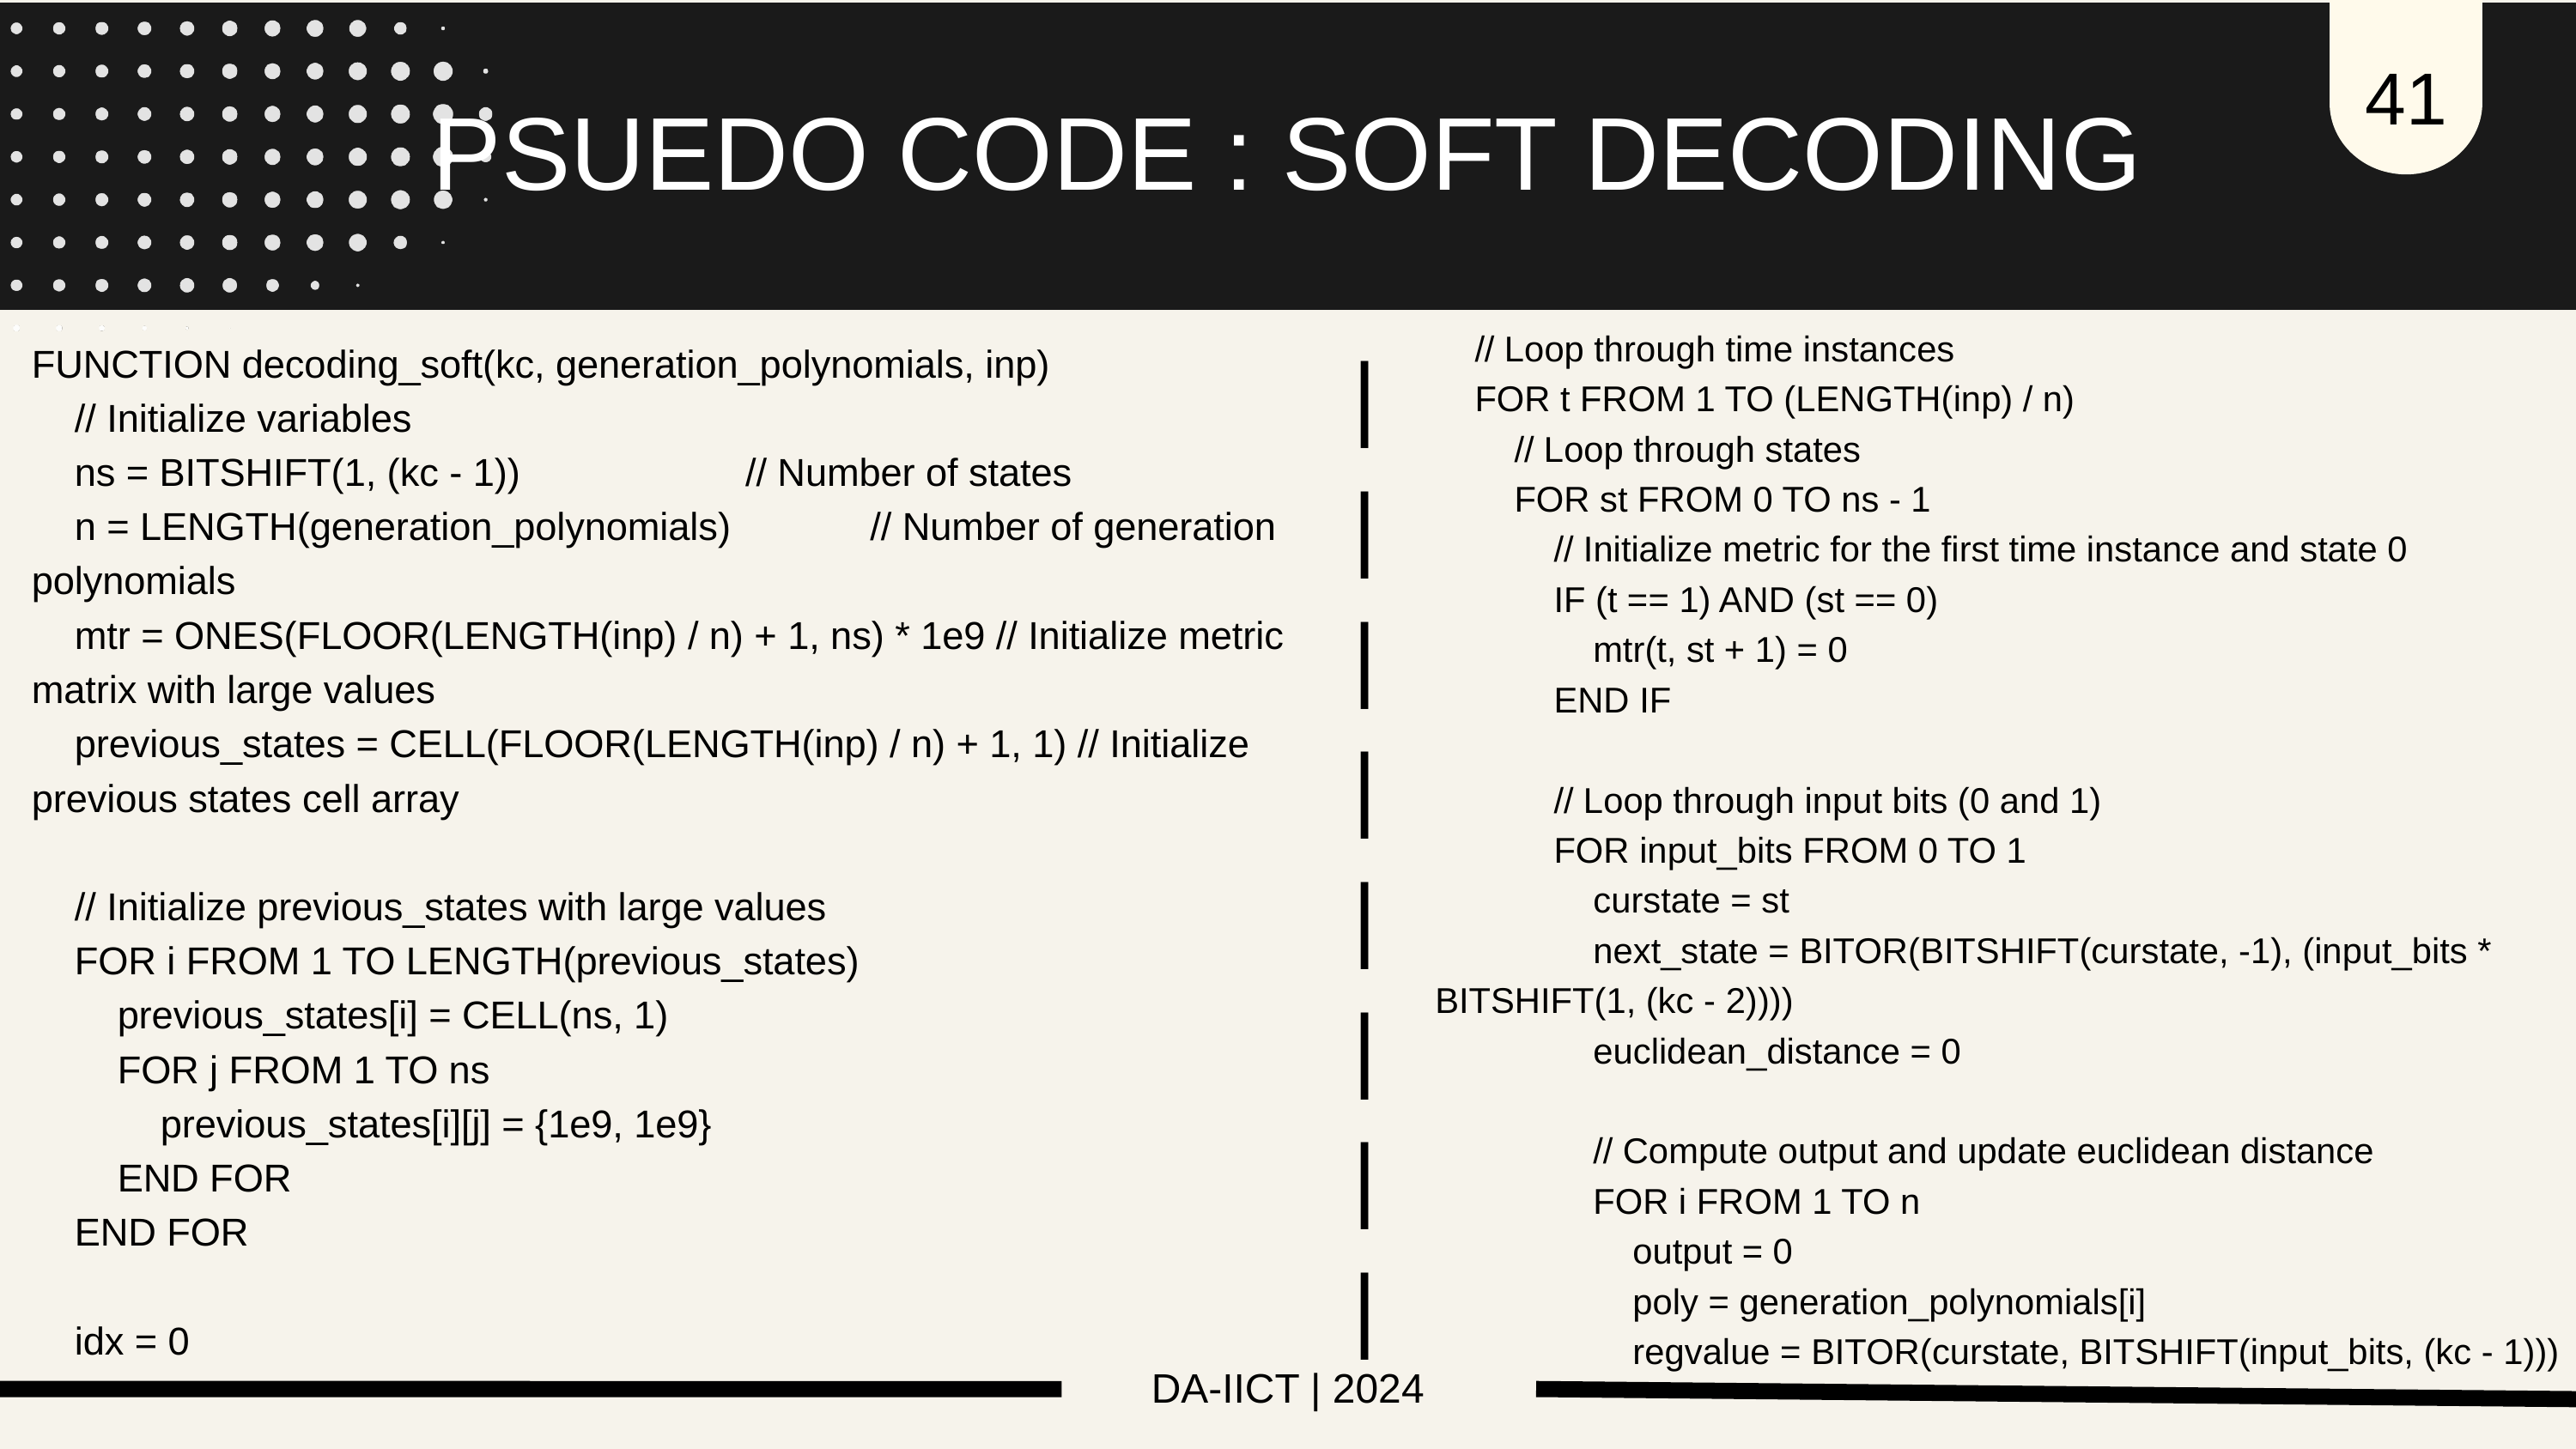

41

PSUEDO CODE : SOFT DECODING
|
|
|
|
|
|
|
|
    // Loop through time instances
    FOR t FROM 1 TO (LENGTH(inp) / n)
        // Loop through states
        FOR st FROM 0 TO ns - 1
            // Initialize metric for the first time instance and state 0
            IF (t == 1) AND (st == 0)
                mtr(t, st + 1) = 0
            END IF

            // Loop through input bits (0 and 1)
            FOR input_bits FROM 0 TO 1
                curstate = st
                next_state = BITOR(BITSHIFT(curstate, -1), (input_bits * BITSHIFT(1, (kc - 2))))
                euclidean_distance = 0

                // Compute output and update euclidean distance
                FOR i FROM 1 TO n
                    output = 0
                    poly = generation_polynomials[i]
                    regvalue = BITOR(curstate, BITSHIFT(input_bits, (kc - 1)))

FUNCTION decoding_soft(kc, generation_polynomials, inp)
    // Initialize variables
    ns = BITSHIFT(1, (kc - 1))                     // Number of states
    n = LENGTH(generation_polynomials)             // Number of generation polynomials
    mtr = ONES(FLOOR(LENGTH(inp) / n) + 1, ns) * 1e9 // Initialize metric matrix with large values
    previous_states = CELL(FLOOR(LENGTH(inp) / n) + 1, 1) // Initialize previous states cell array

    // Initialize previous_states with large values
    FOR i FROM 1 TO LENGTH(previous_states)
        previous_states[i] = CELL(ns, 1)
        FOR j FROM 1 TO ns
            previous_states[i][j] = {1e9, 1e9}
        END FOR
    END FOR

    idx = 0

DA-IICT | 2024